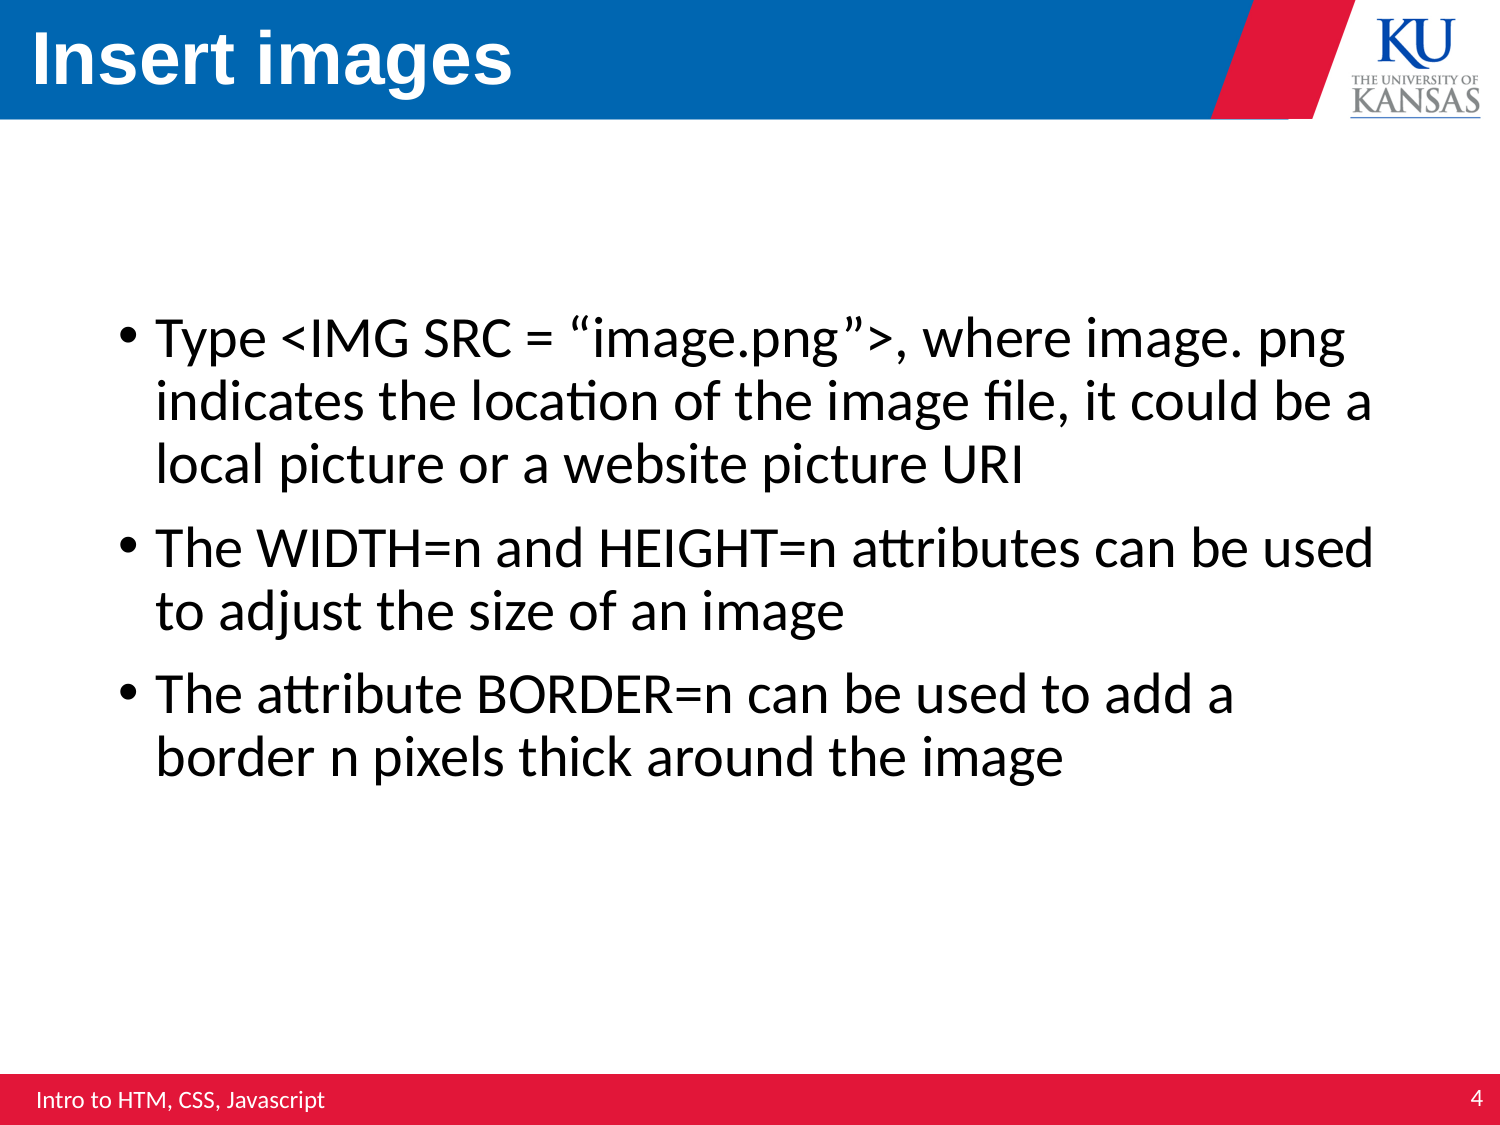

# Insert images
Type <IMG SRC = “image.png”>, where image. png indicates the location of the image file, it could be a local picture or a website picture URI
The WIDTH=n and HEIGHT=n attributes can be used to adjust the size of an image
The attribute BORDER=n can be used to add a border n pixels thick around the image
4
Intro to HTM, CSS, Javascript